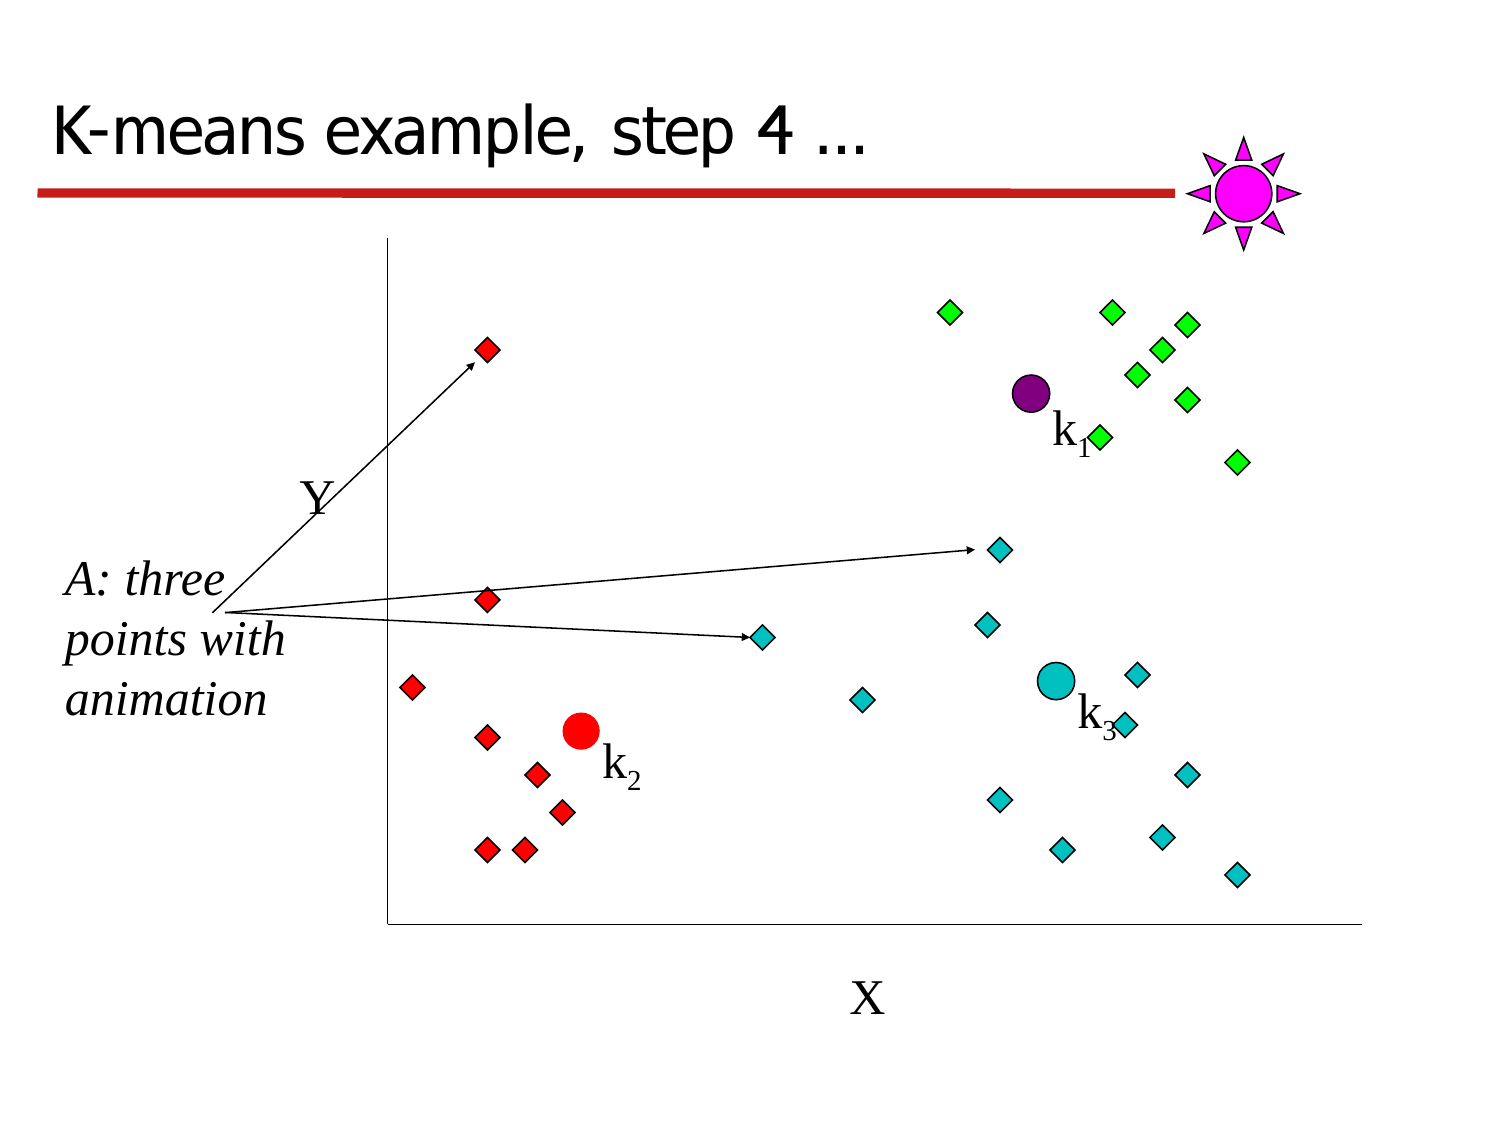

K-means example, step 4 …

Y
X

k1

A: three points with animation

k3

k2